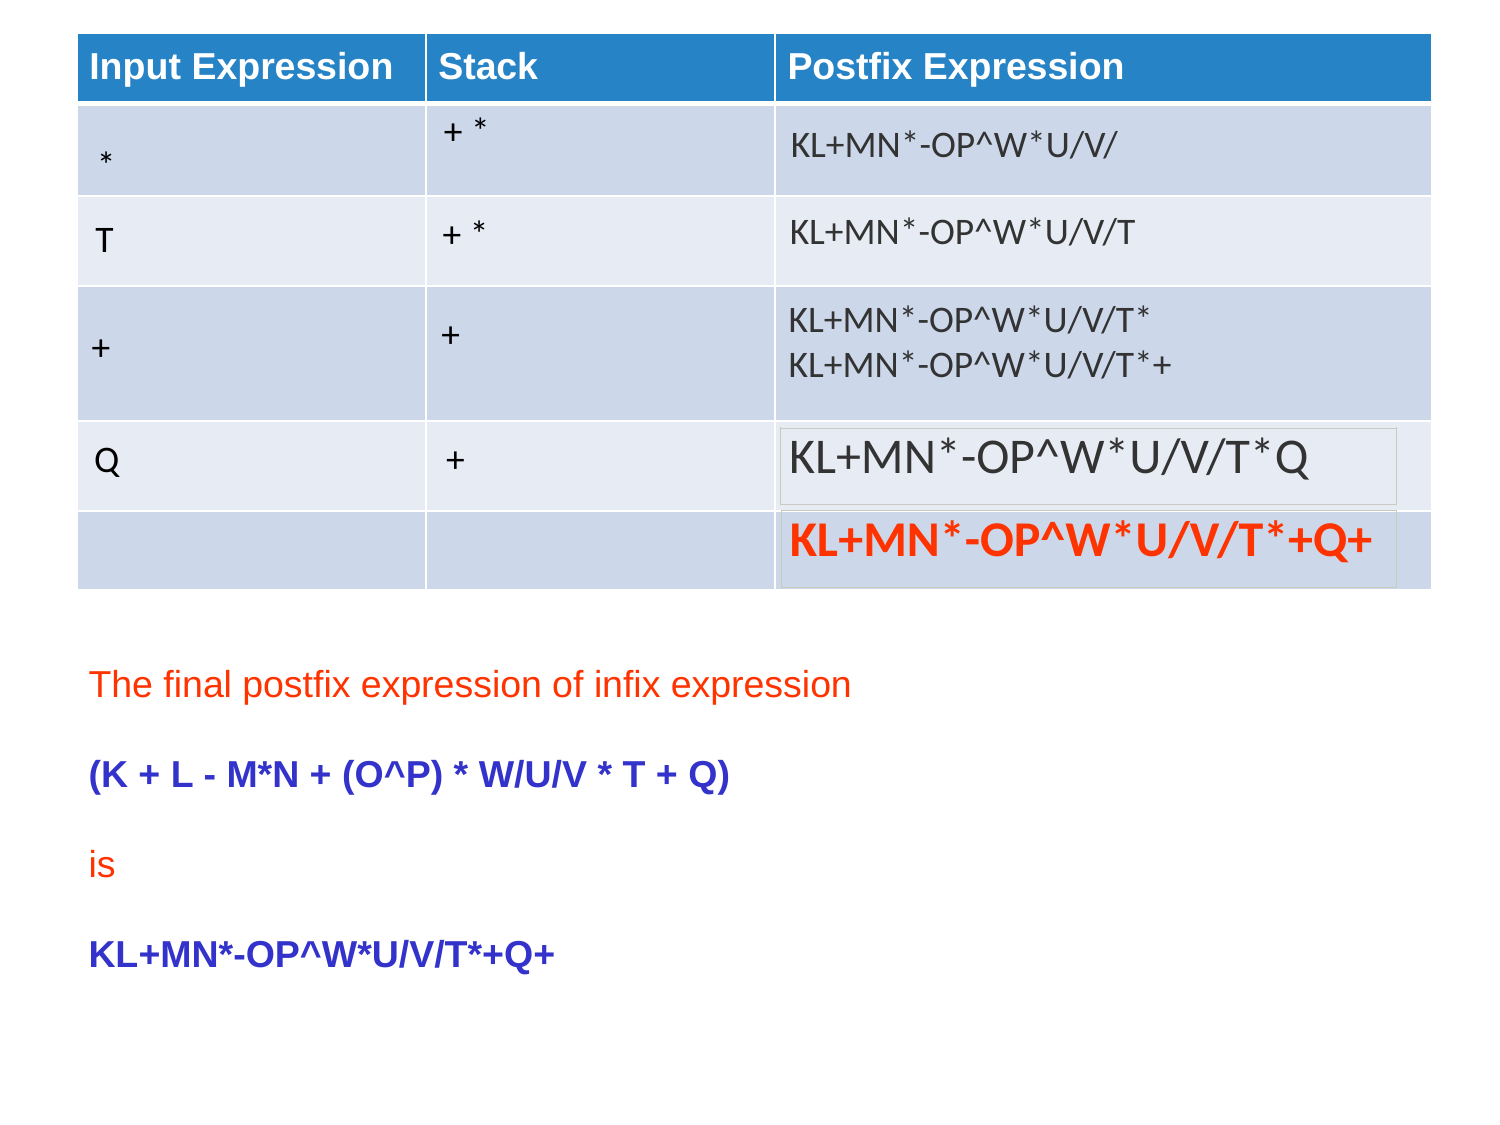

| Input Expression | Stack | Postfix Expression |
| --- | --- | --- |
|  |  |  |
|  |  |  |
|  |  |  |
|  |  |  |
|  |  |  |
+ *
KL+MN*-OP^W*U/V/
*
KL+MN*-OP^W*U/V/T
+ *
T
KL+MN*-OP^W*U/V/T*
KL+MN*-OP^W*U/V/T*+
+
+
Q
+
| KL+MN\*-OP^W\*U/V/T\*Q |
| --- |
| KL+MN\*-OP^W\*U/V/T\*+Q+ |
| --- |
The final postfix expression of infix expression

(K + L - M*N + (O^P) * W/U/V * T + Q)

is

KL+MN*-OP^W*U/V/T*+Q+